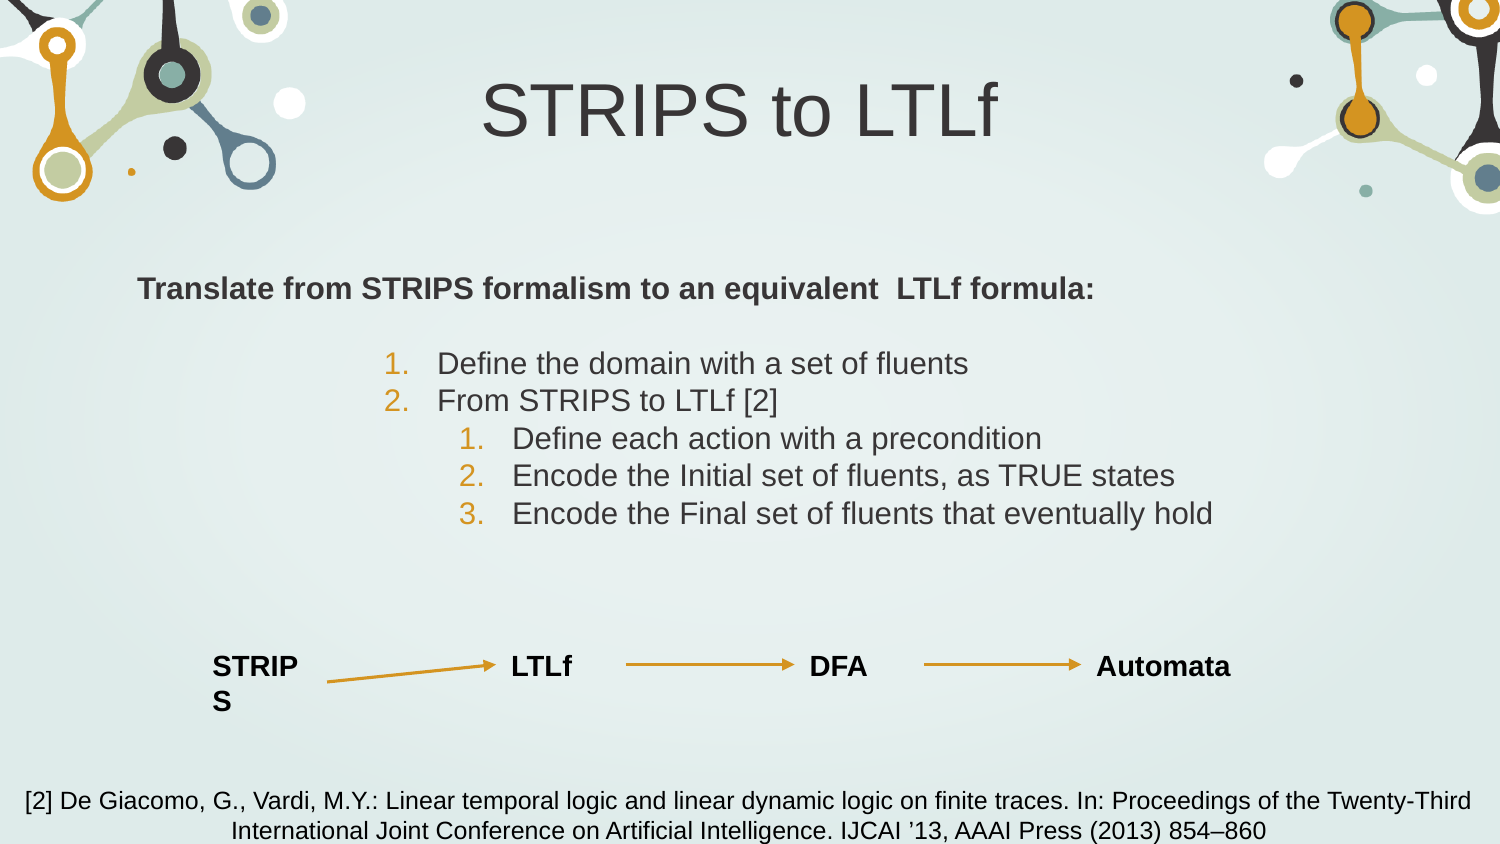

# STRIPS to LTLf
Translate from STRIPS formalism to an equivalent  LTLf formula:

Define the domain with a set of fluents
From STRIPS to LTLf [2]
Define each action with a precondition
Encode the Initial set of fluents, as TRUE states
Encode the Final set of fluents that eventually hold

STRIPS
LTLf
DFA
Automata
[2] De Giacomo, G., Vardi, M.Y.: Linear temporal logic and linear dynamic logic on finite traces. In: Proceedings of the Twenty-Third International Joint Conference on Artificial Intelligence. IJCAI ’13, AAAI Press (2013) 854–860